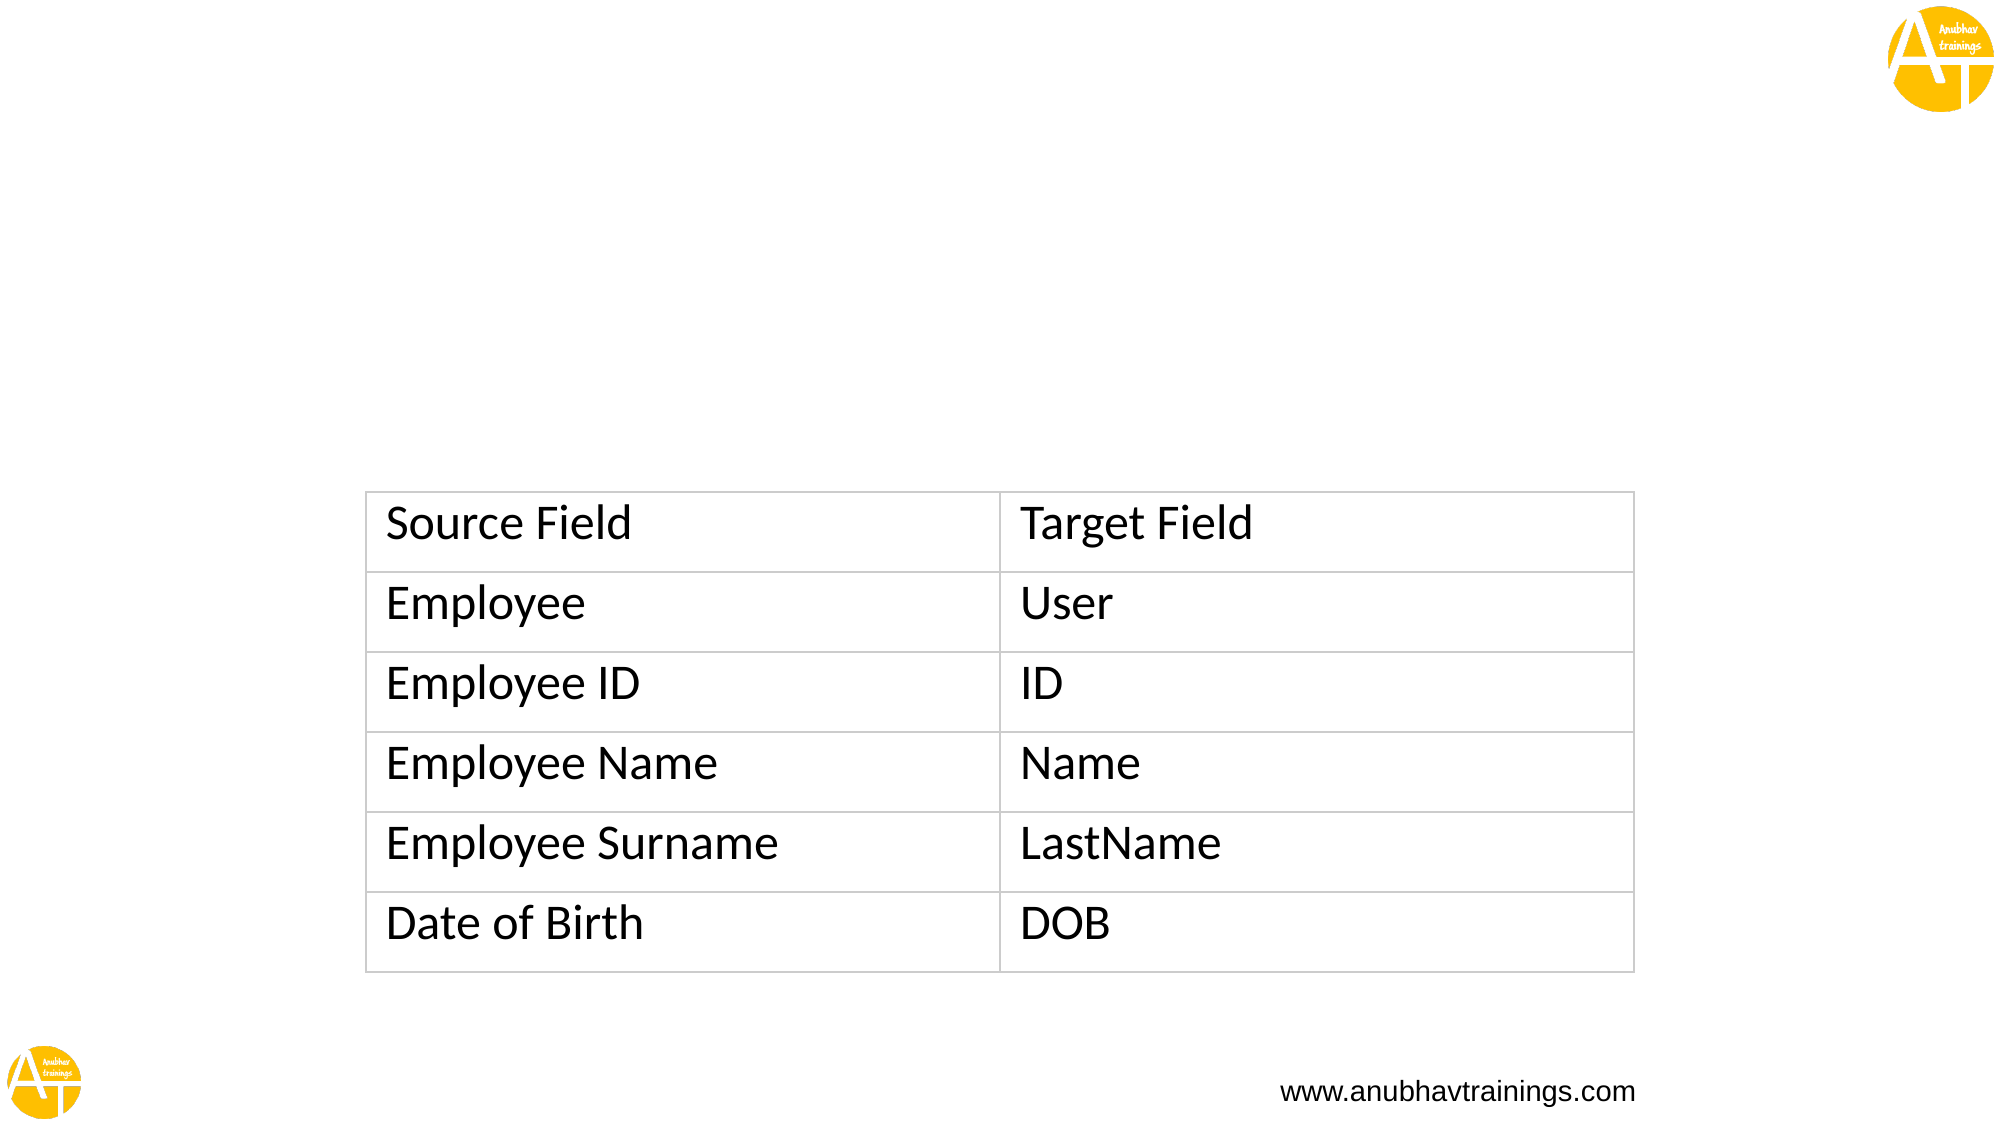

#
| Source Field | Target Field |
| --- | --- |
| Employee | User |
| Employee ID | ID |
| Employee Name | Name |
| Employee Surname | LastName |
| Date of Birth | DOB |